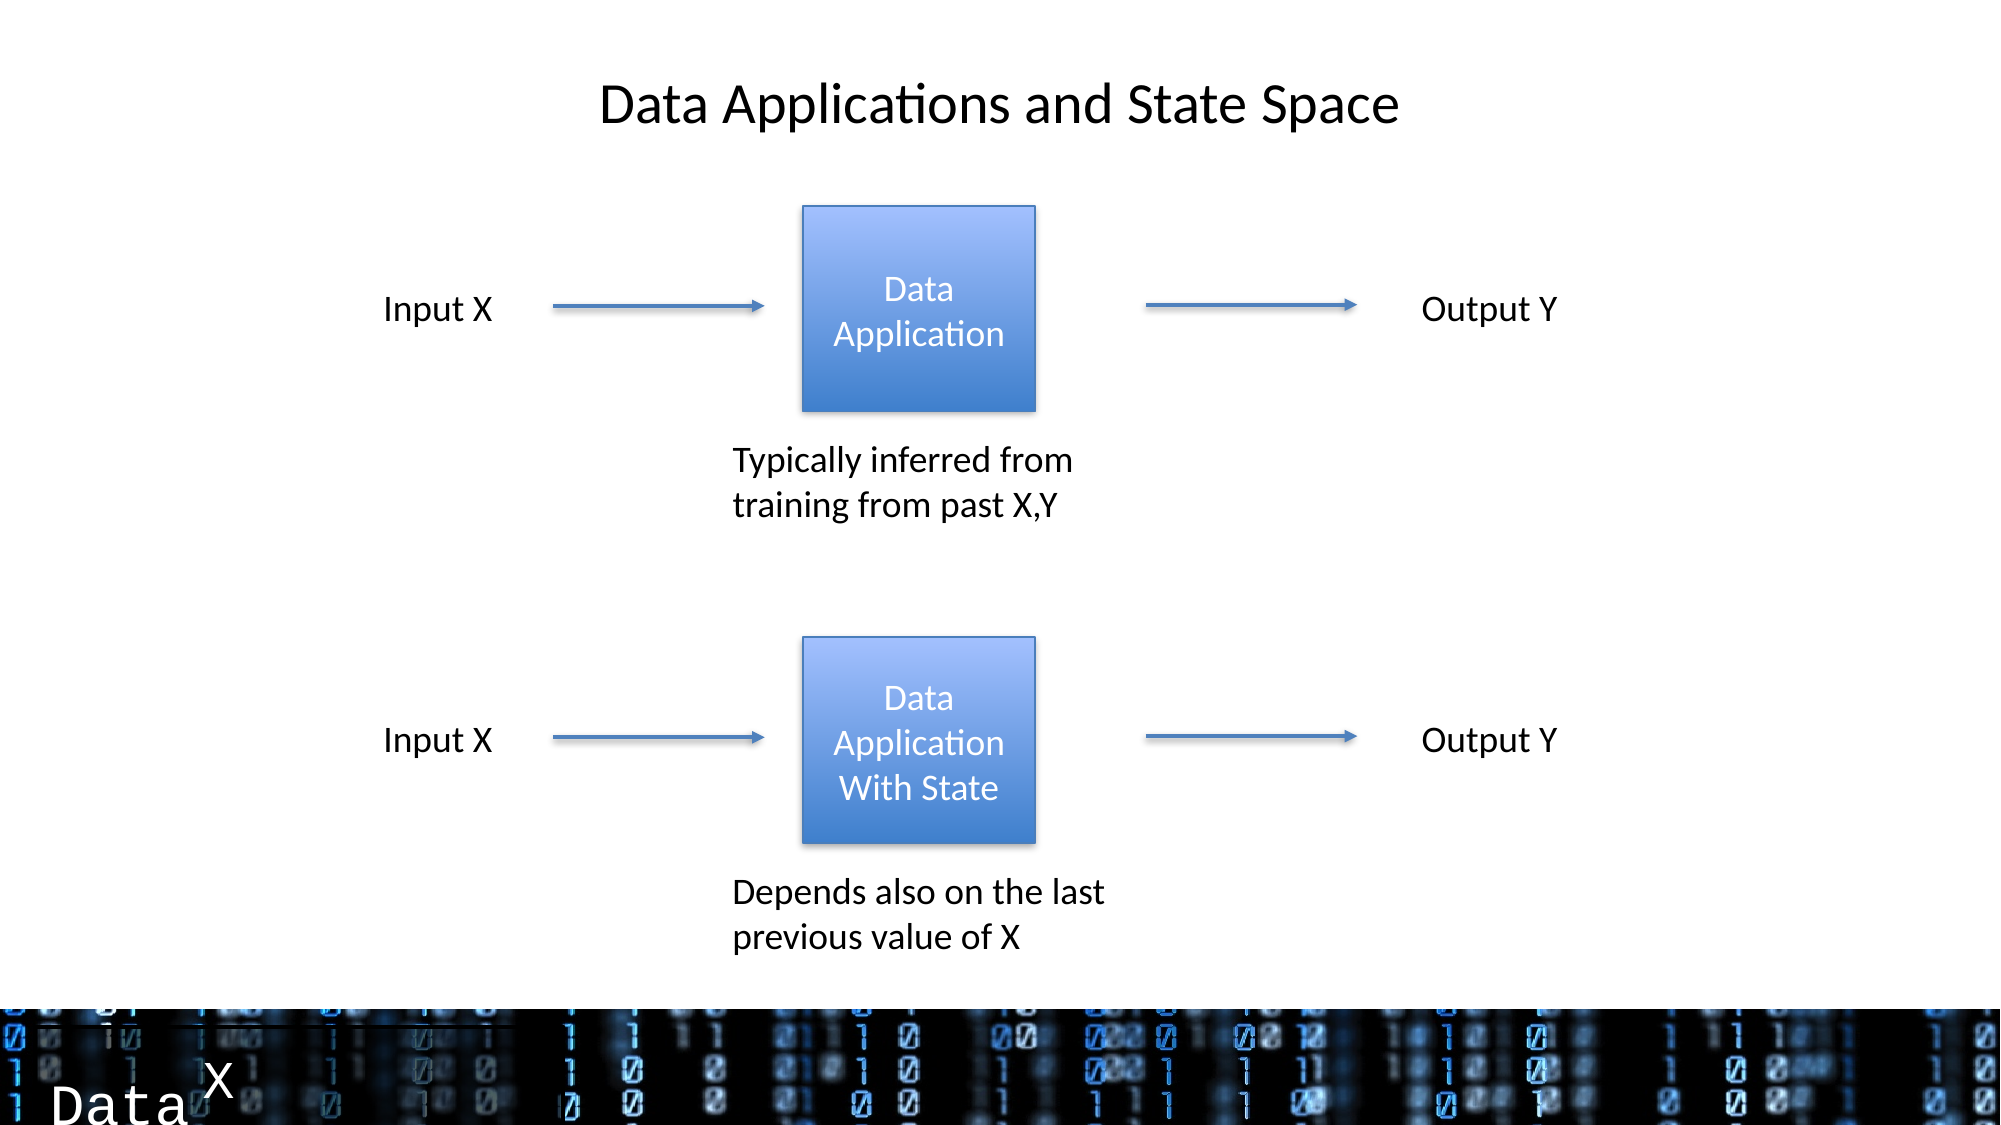

# Data Applications and State Space
Data Application
Input X
Output Y
Typically inferred from training from past X,Y
Data Application
With State
Input X
Output Y
Depends also on the last previous value of X